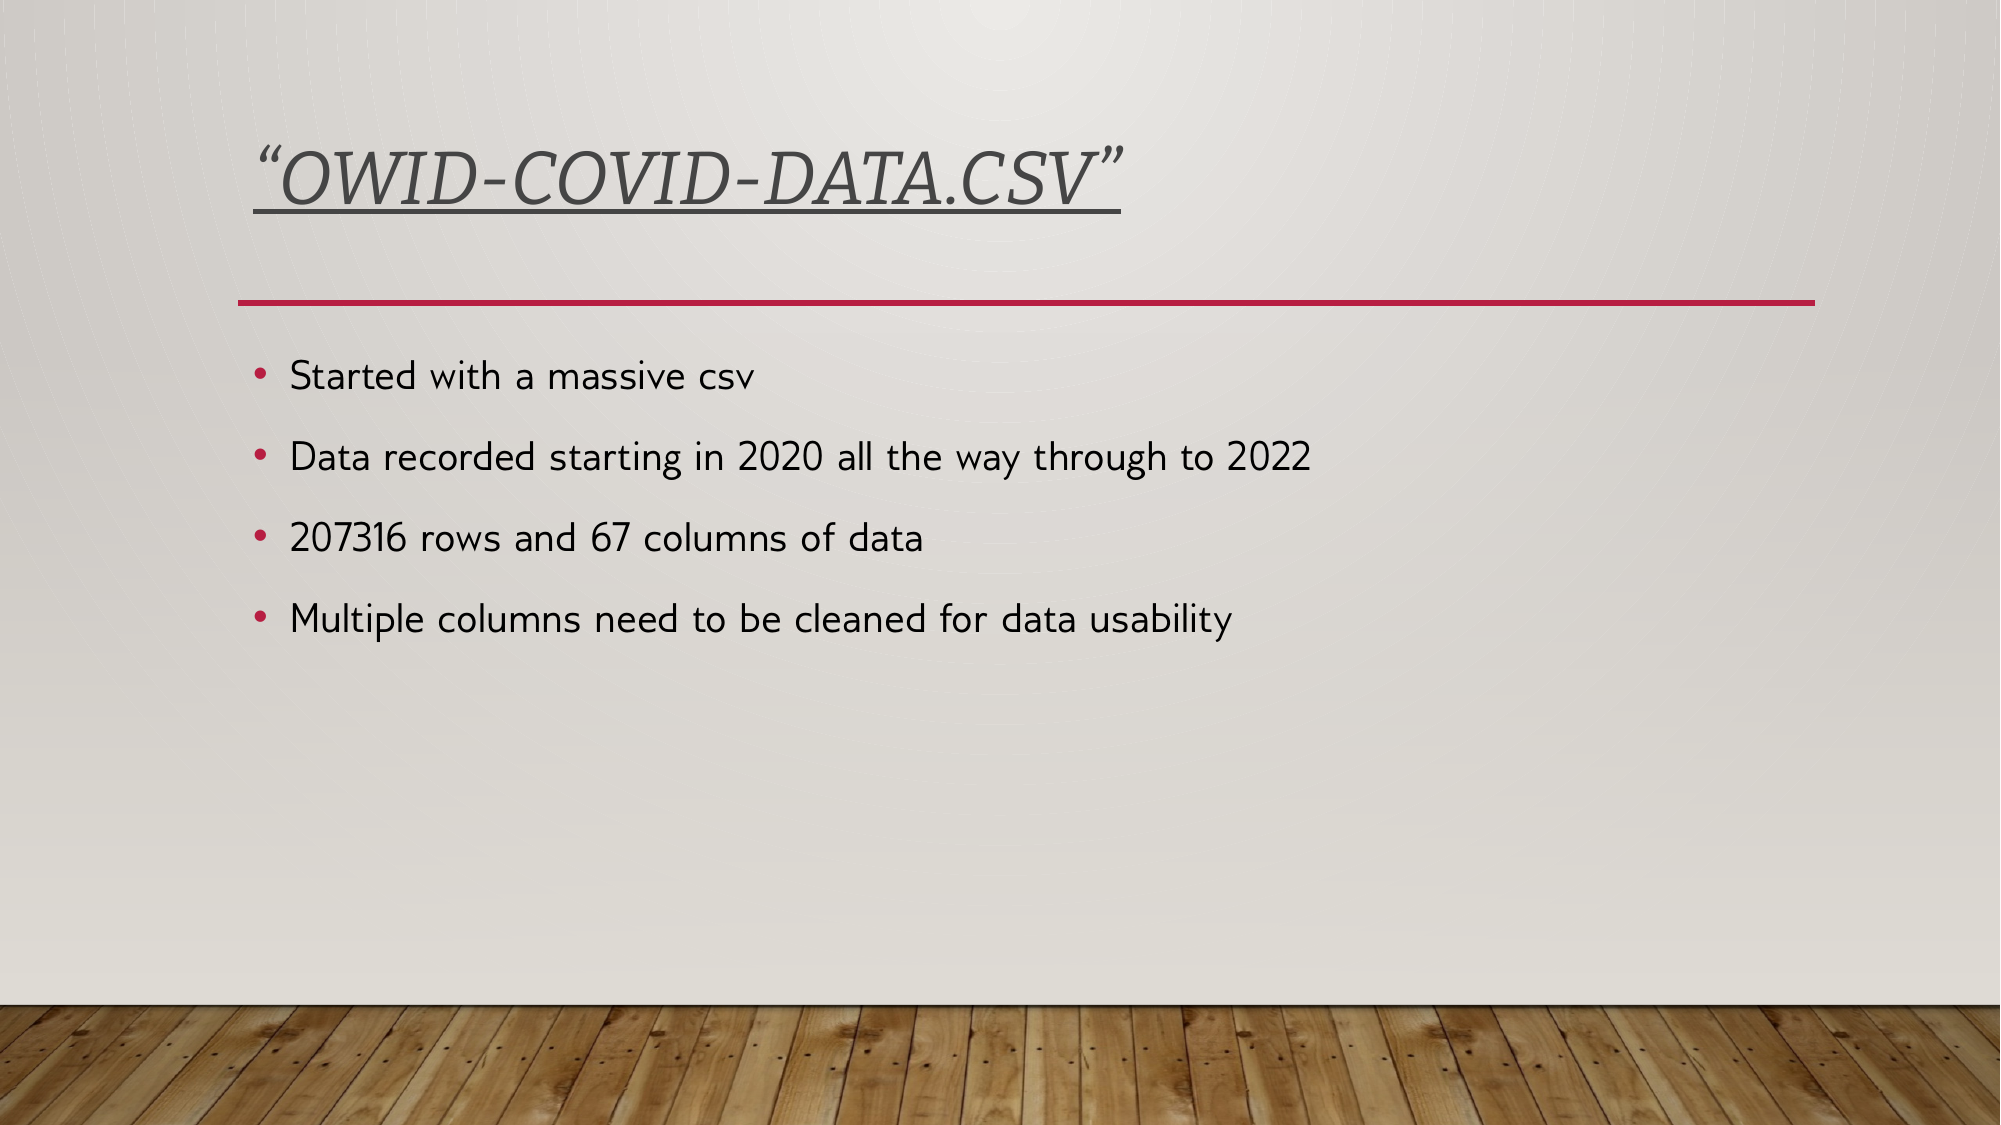

# “owid-covid-data.csv”
Started with a massive csv
Data recorded starting in 2020 all the way through to 2022
207316 rows and 67 columns of data
Multiple columns need to be cleaned for data usability